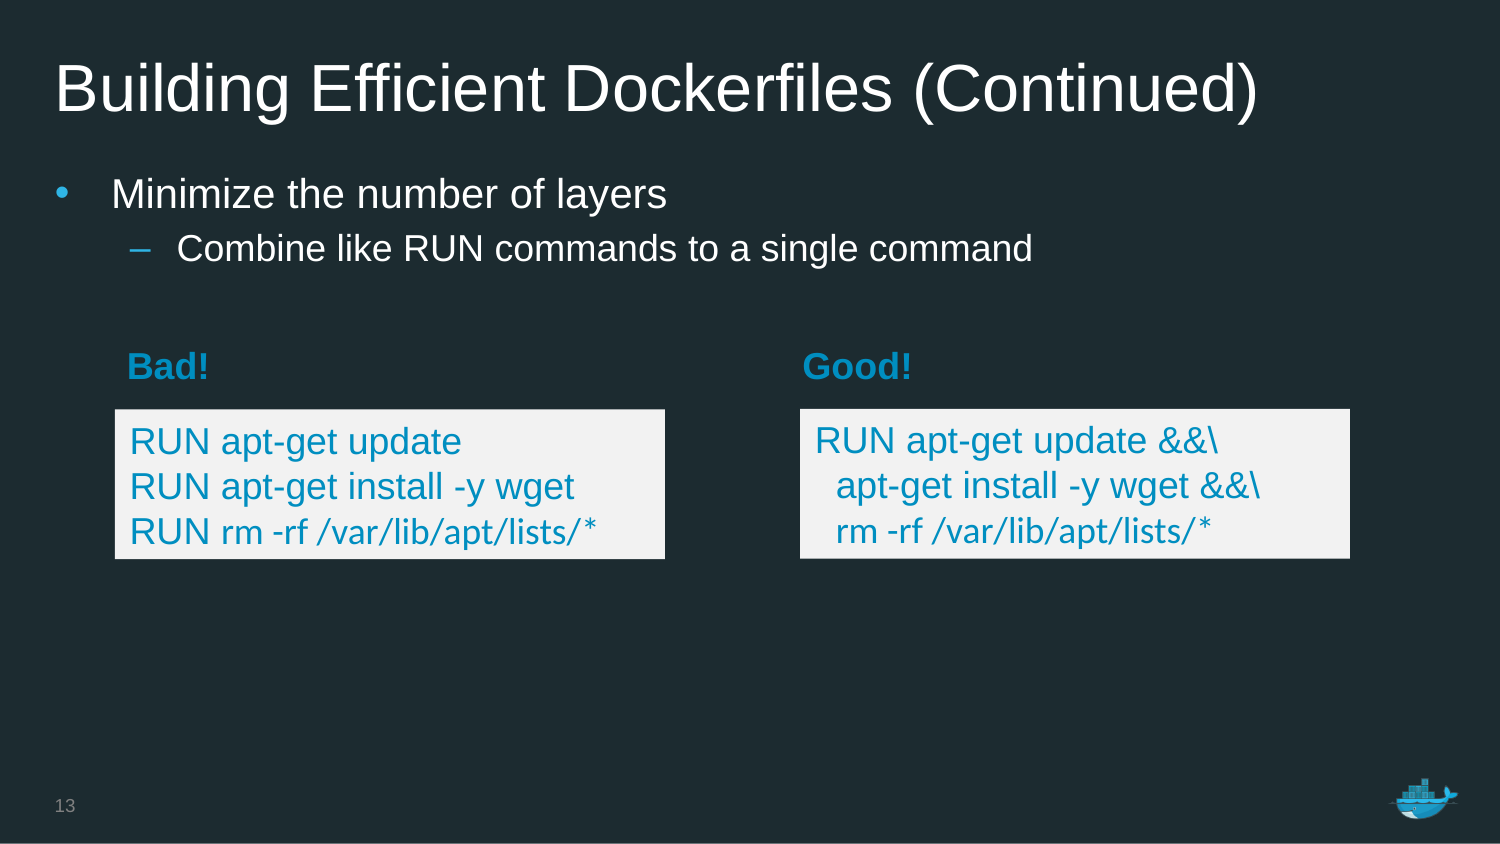

# Building Efficient Dockerfiles (Continued)
Minimize the number of layers
Combine like RUN commands to a single command
Bad!
Good!
RUN apt-get update &&\
  apt-get install -y wget &&\
  rm -rf /var/lib/apt/lists/*
RUN apt-get update
RUN apt-get install -y wget
RUN rm -rf /var/lib/apt/lists/*
13